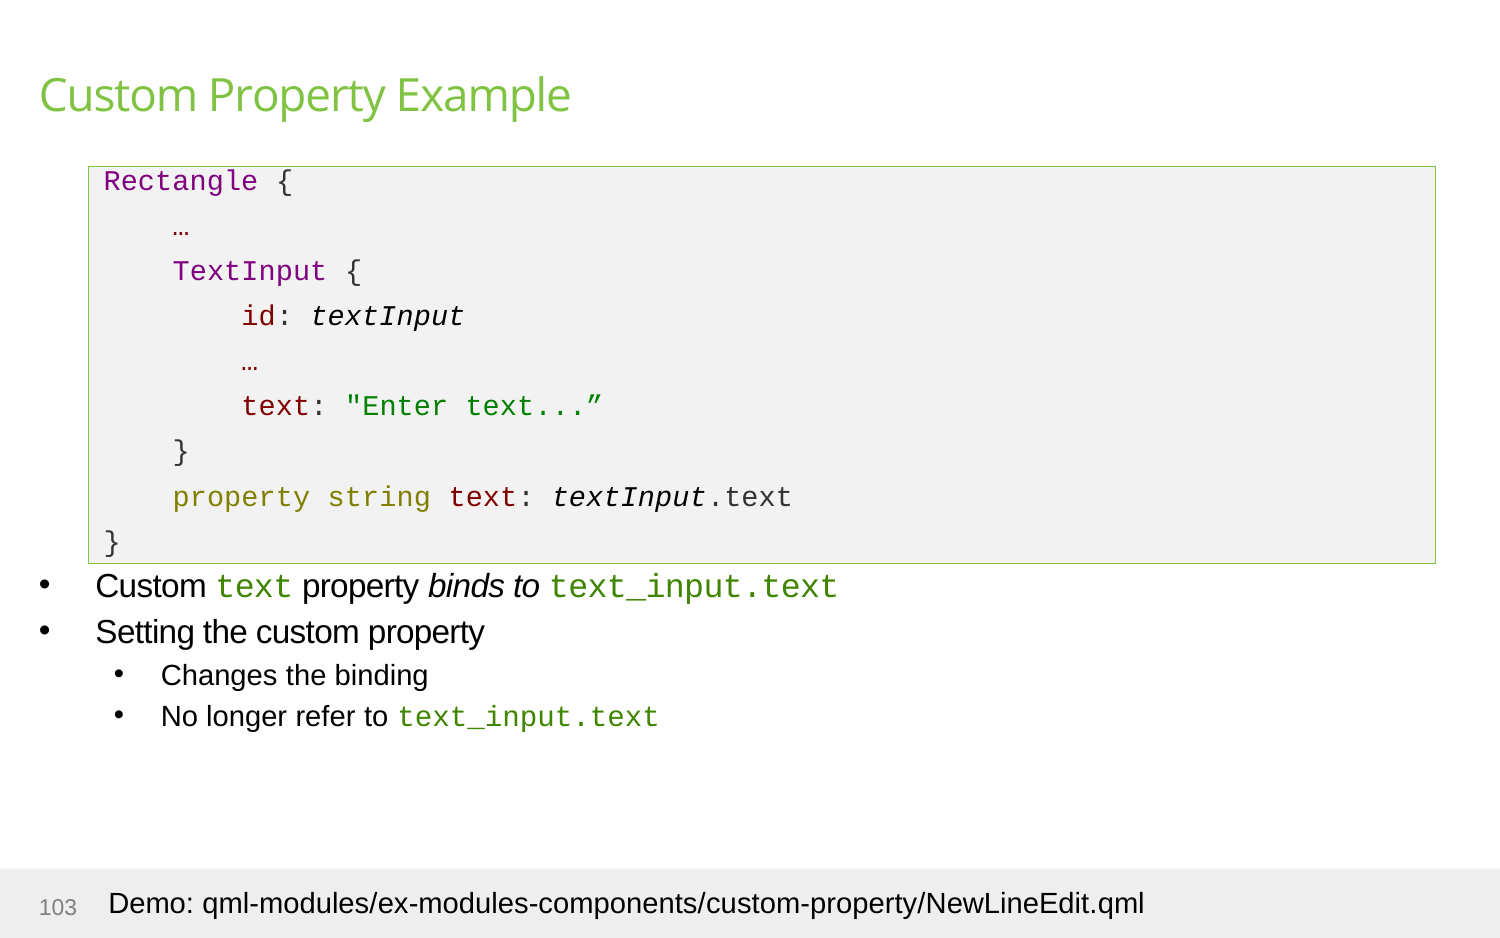

# Custom Property Example
Rectangle {
    …
    TextInput {
        id: textInput
        …
        text: "Enter text...”
    }
    property string text: textInput.text
}
Custom text property binds to text_input.text
Setting the custom property
Changes the binding
No longer refer to text_input.text
103
Demo: qml-modules/ex-modules-components/custom-property/NewLineEdit.qml